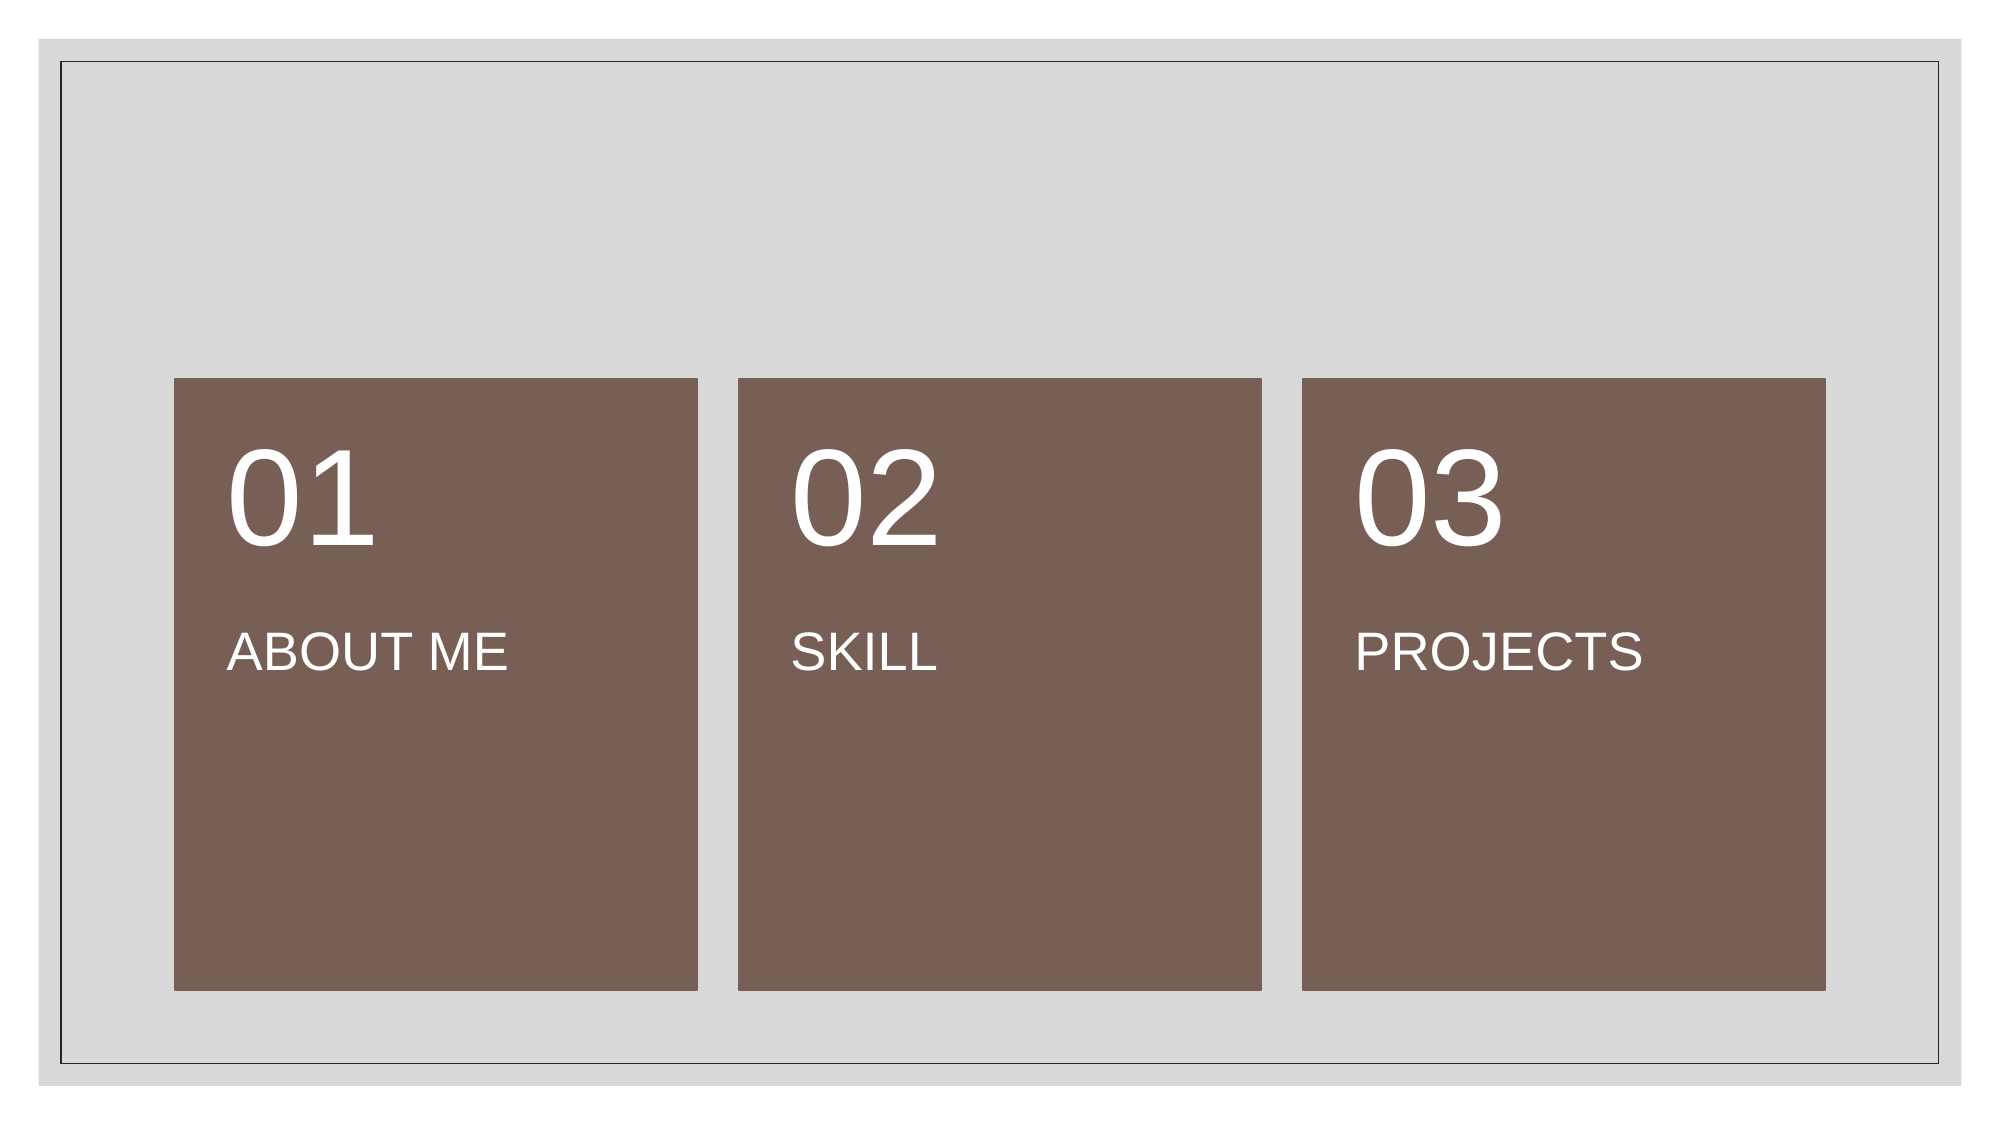

#
ABOUT ME

01
SKILL
02
PROJECTS
03